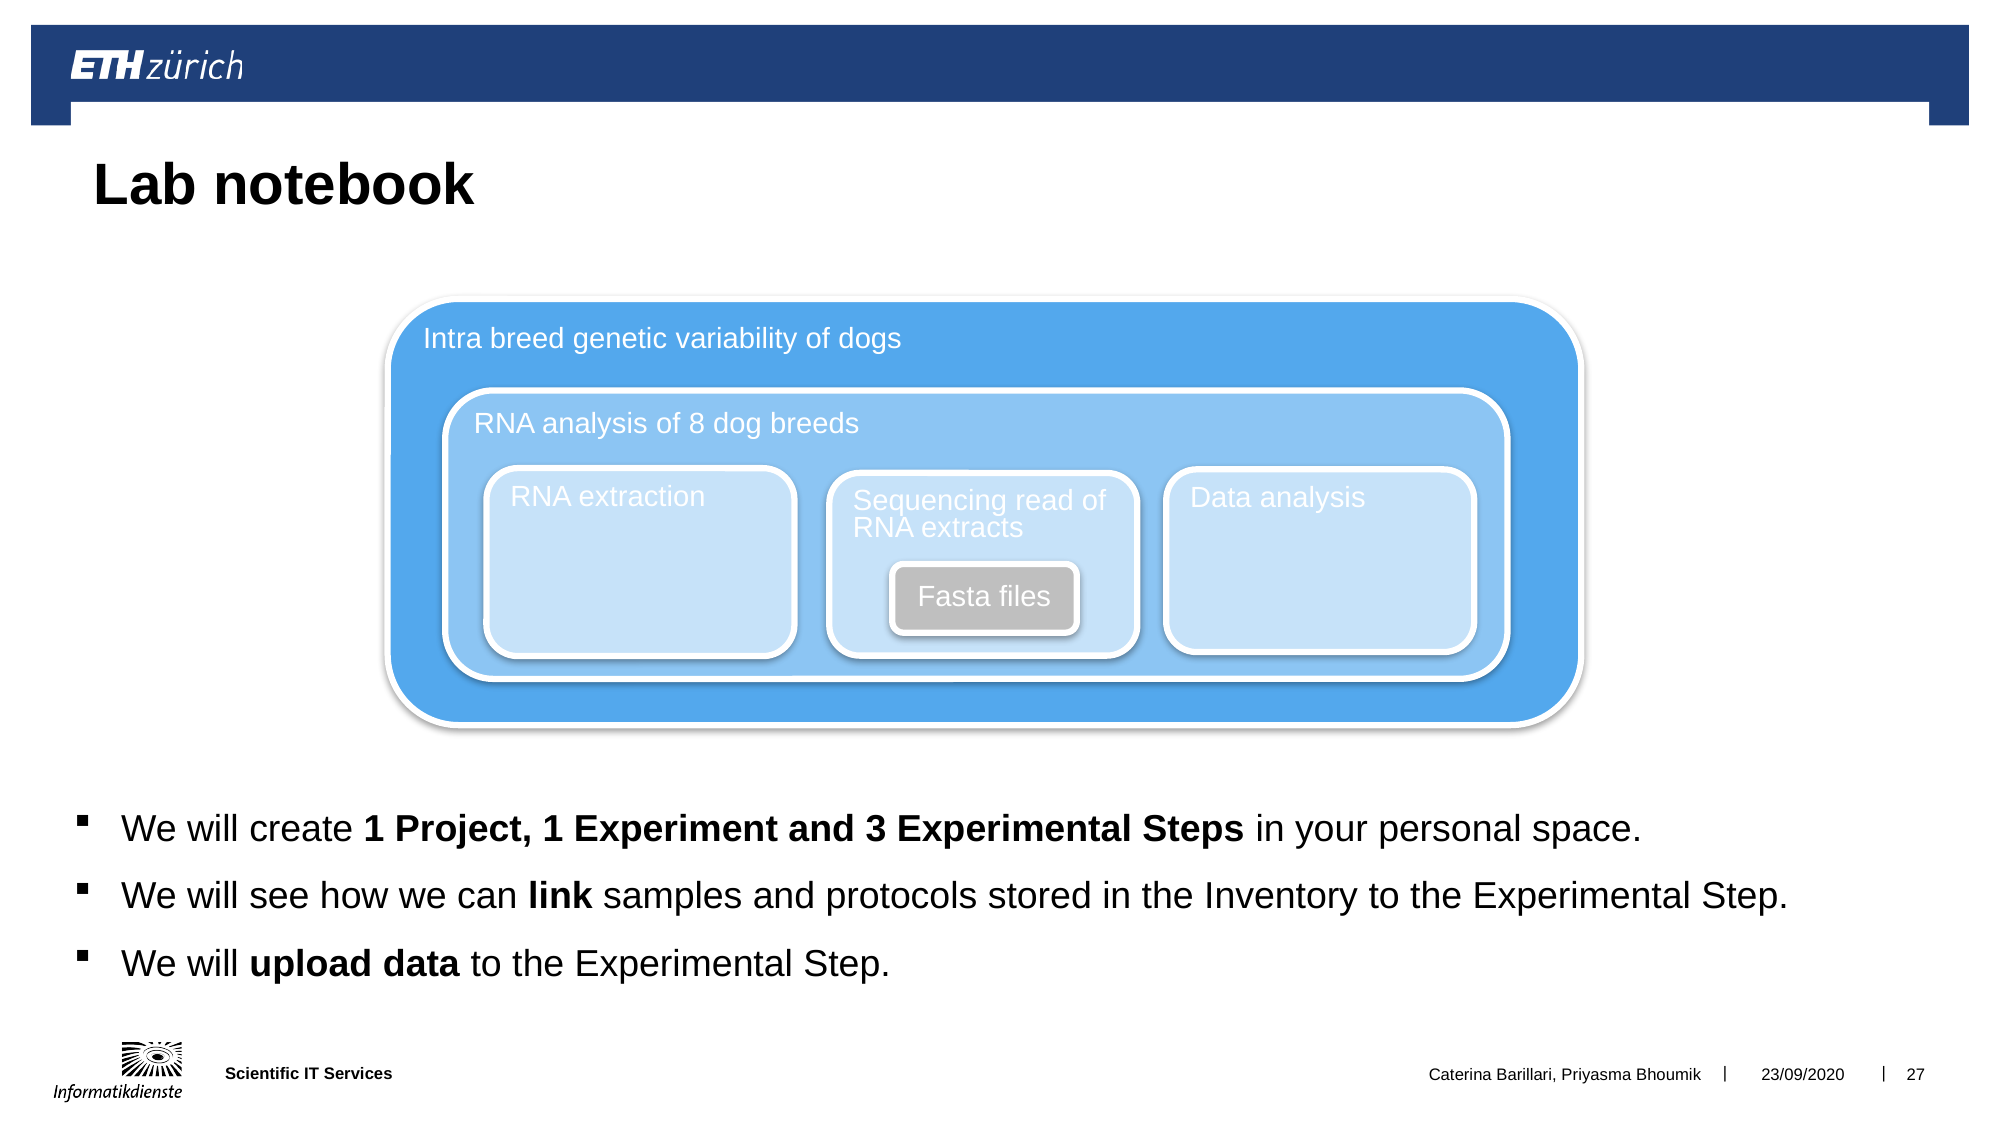

# Lab notebook
Intra breed genetic variability of dogs
RNA analysis of 8 dog breeds
RNA extraction
Data analysis
Sequencing read of RNA extracts
Fasta files
We will create 1 Project, 1 Experiment and 3 Experimental Steps in your personal space.
We will see how we can link samples and protocols stored in the Inventory to the Experimental Step.
We will upload data to the Experimental Step.
Caterina Barillari, Priyasma Bhoumik
23/09/2020
27